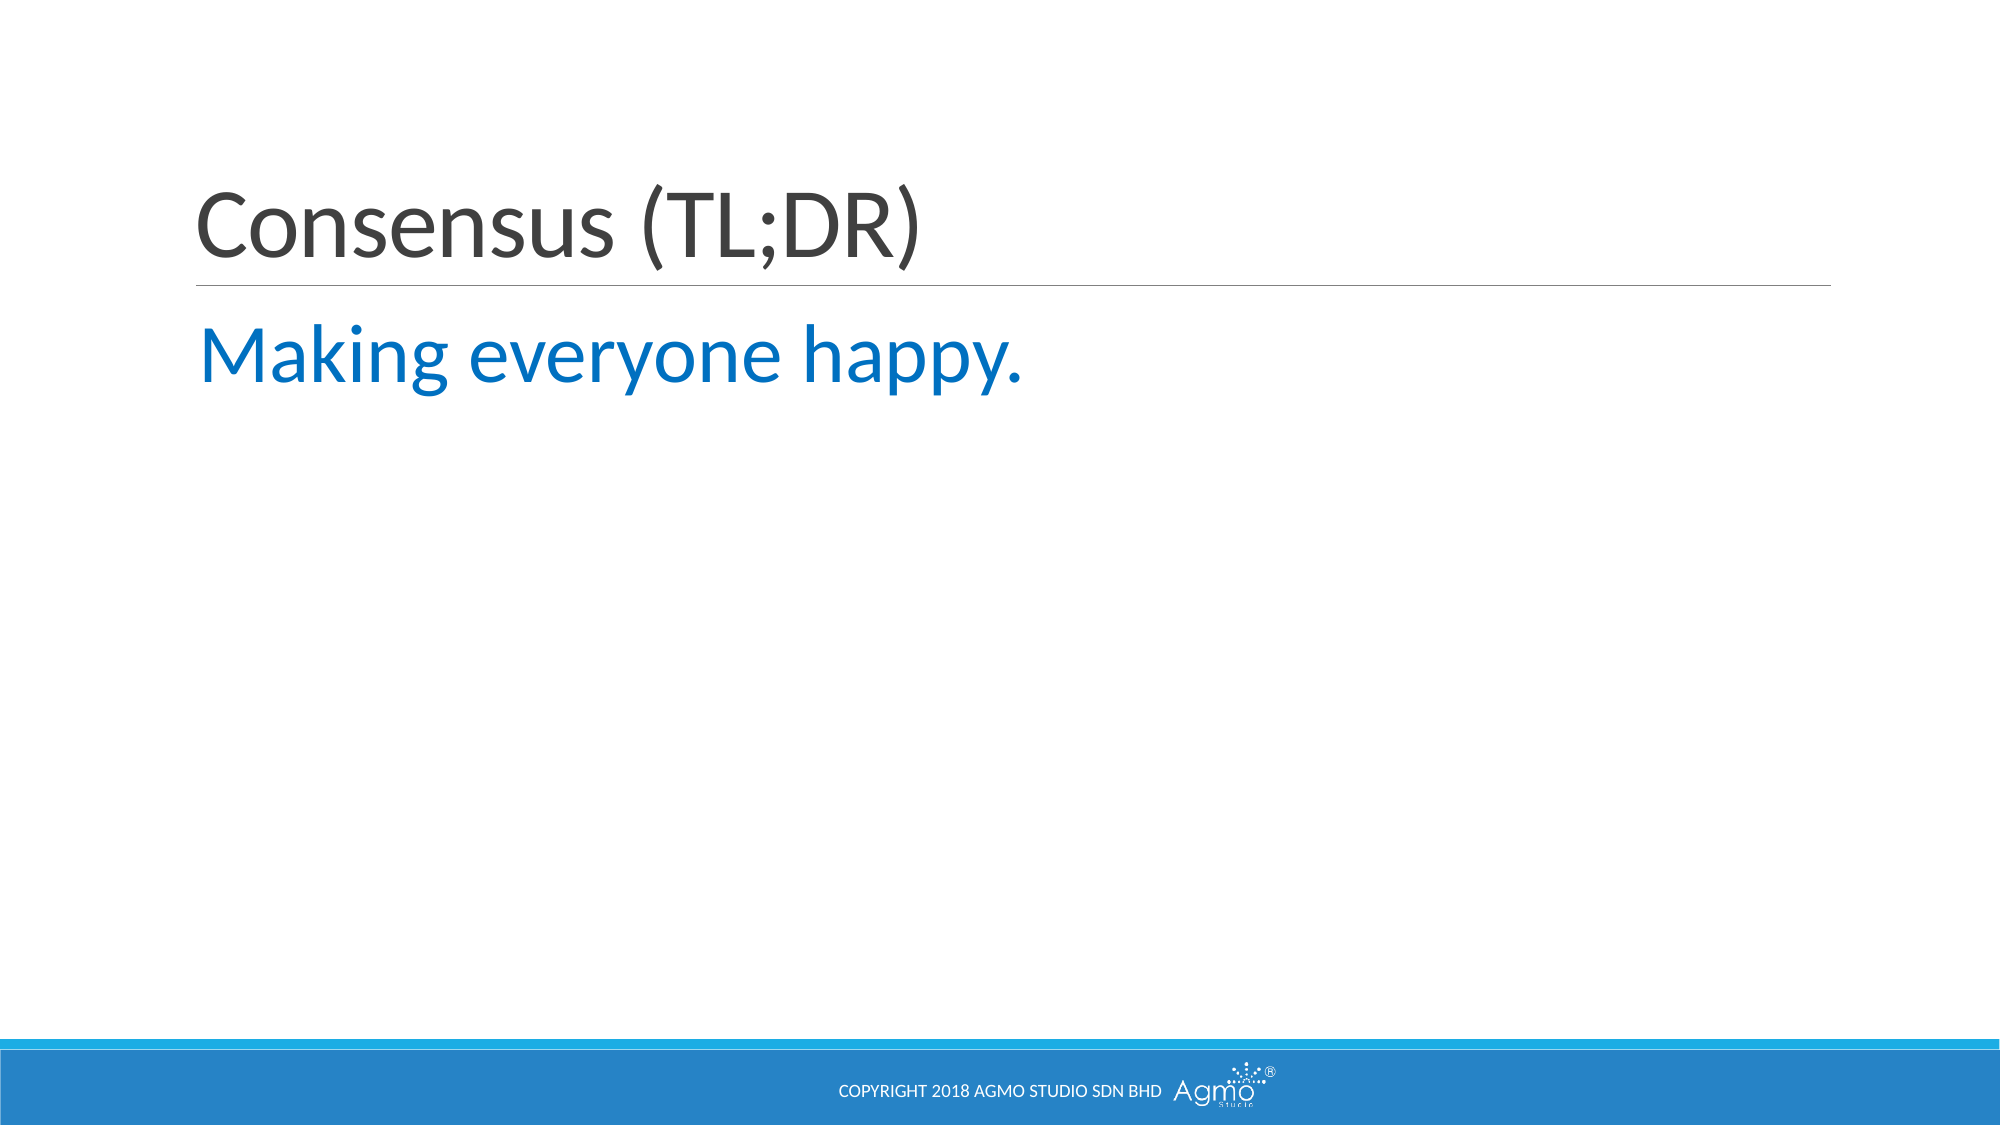

# Consensus (TL;DR)
Making everyone happy.
Copyright 2018 Agmo Studio Sdn Bhd